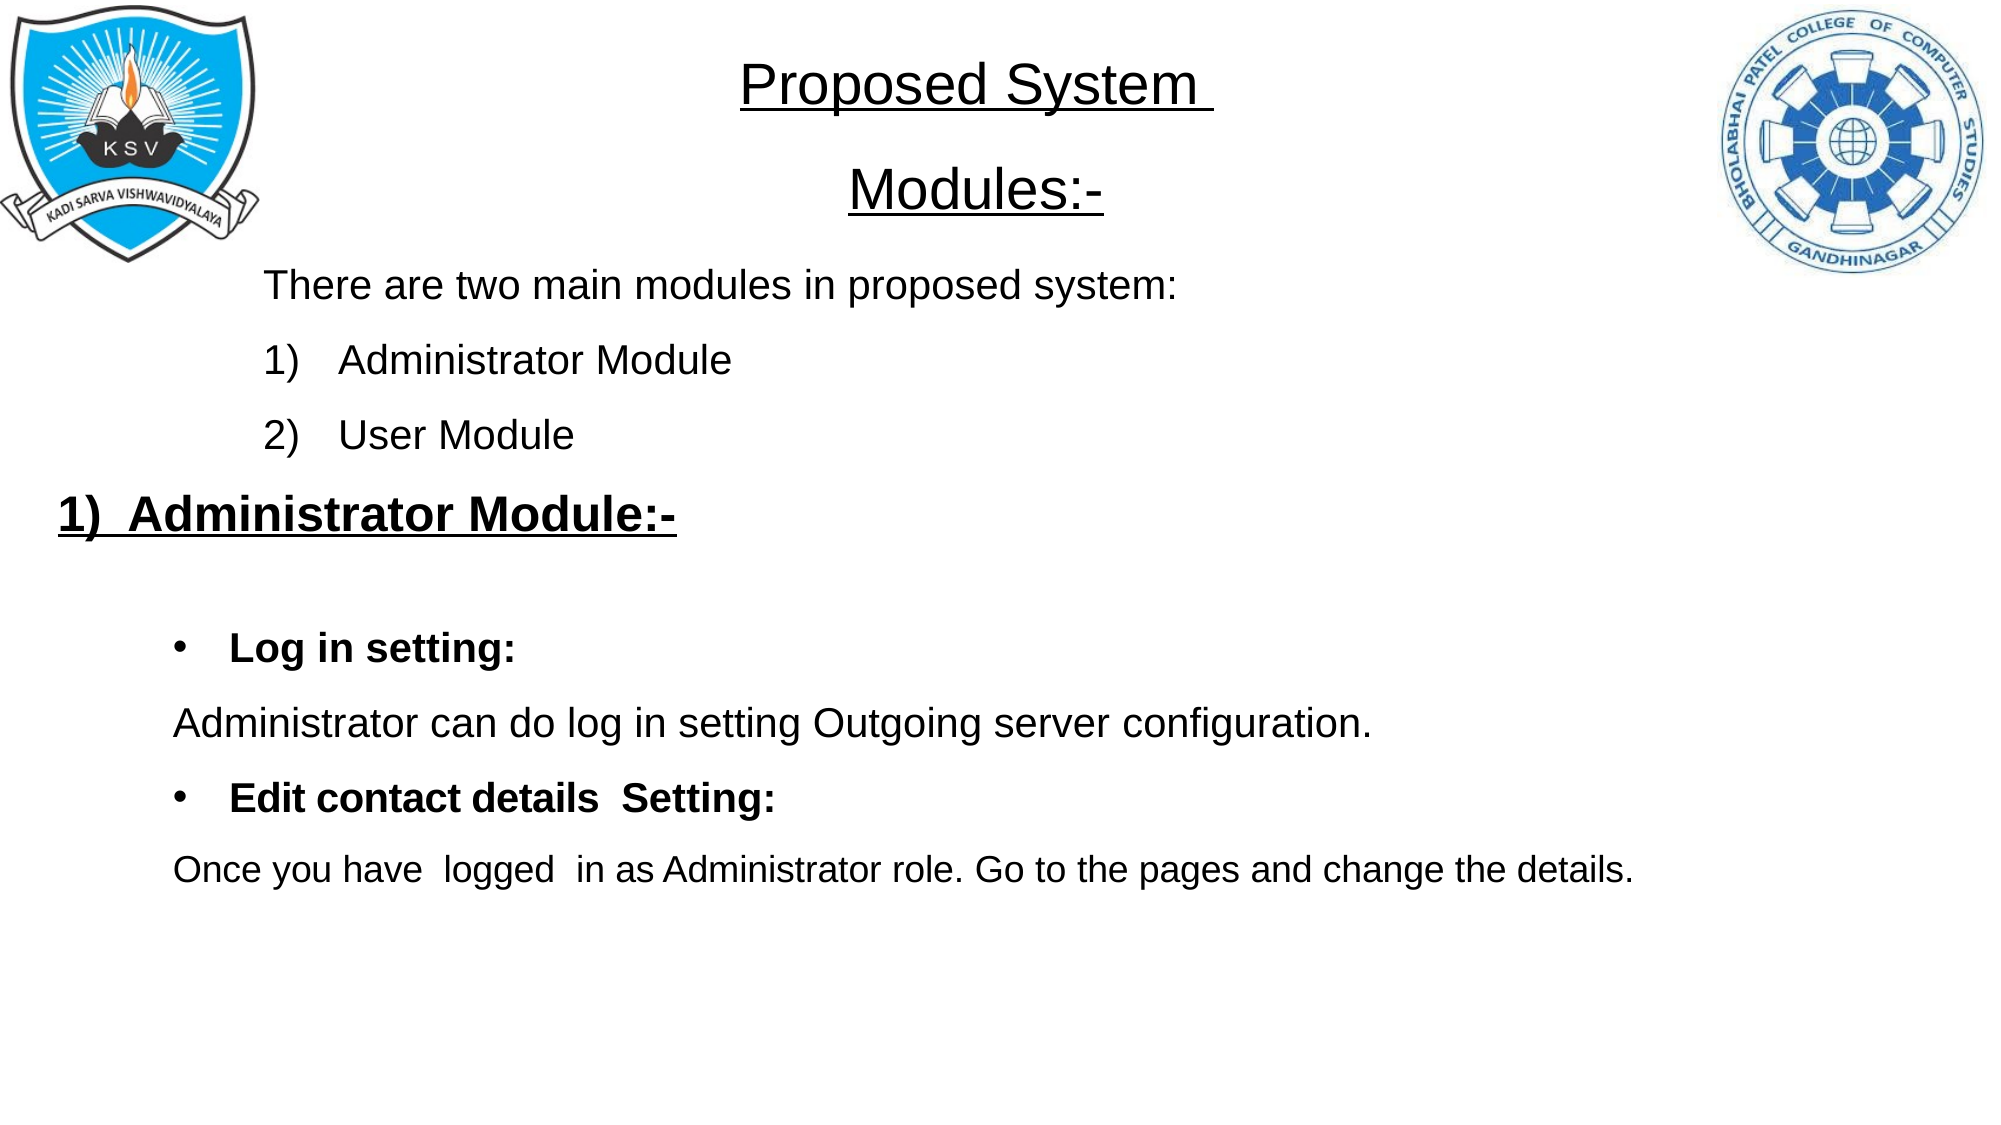

# Proposed System  Modules:-
There are two main modules in proposed system:
Administrator Module
User Module
1)  Administrator Module:-

Log in setting:
Administrator can do log in setting Outgoing server configuration.
Edit contact details  Setting:
Once you have  logged  in as Administrator role. Go to the pages and change the details.